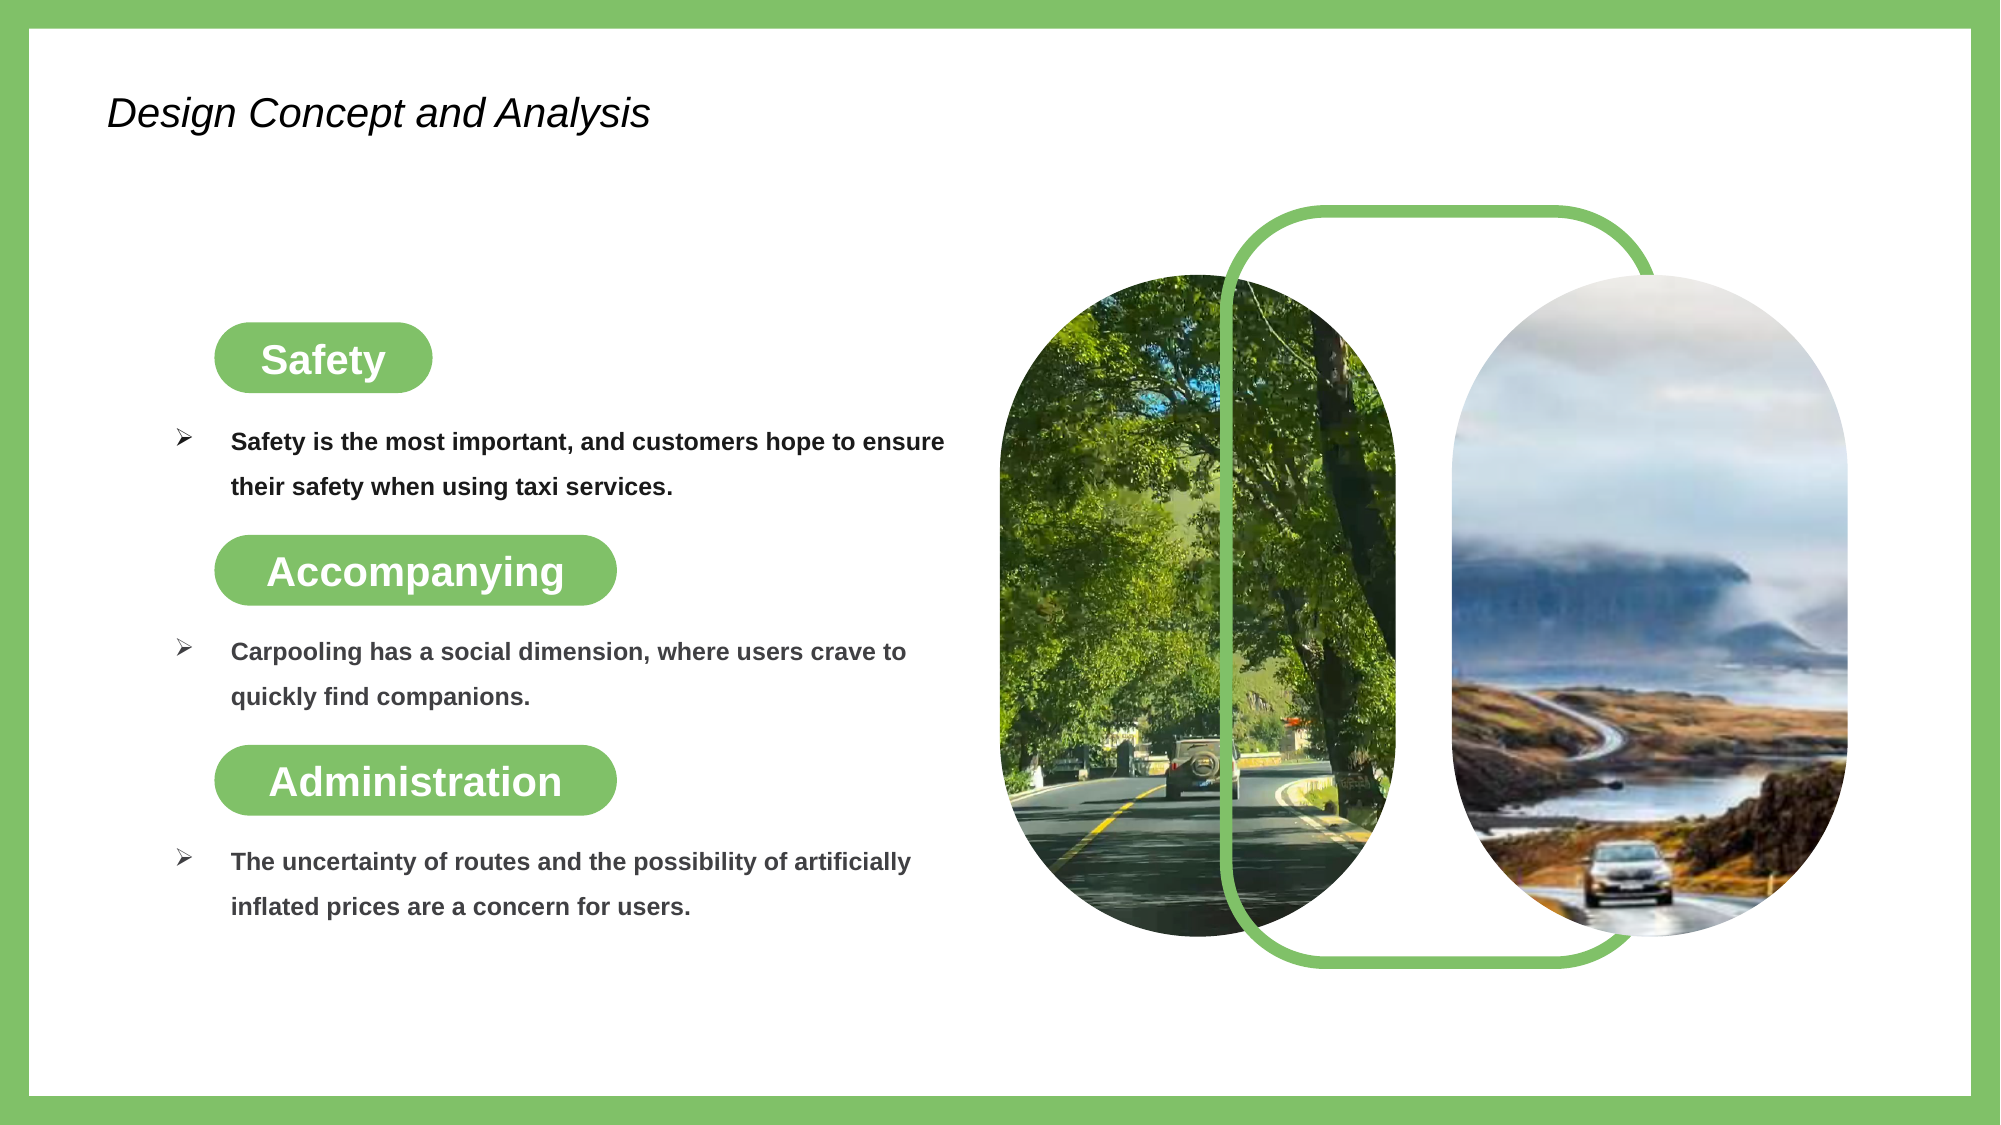

Design Concept and Analysis

Safety
Safety is the most important, and customers hope to ensure their safety when using taxi services.
Accompanying
Carpooling has a social dimension, where users crave to quickly find companions.
Administration
The uncertainty of routes and the possibility of artificially inflated prices are a concern for users.